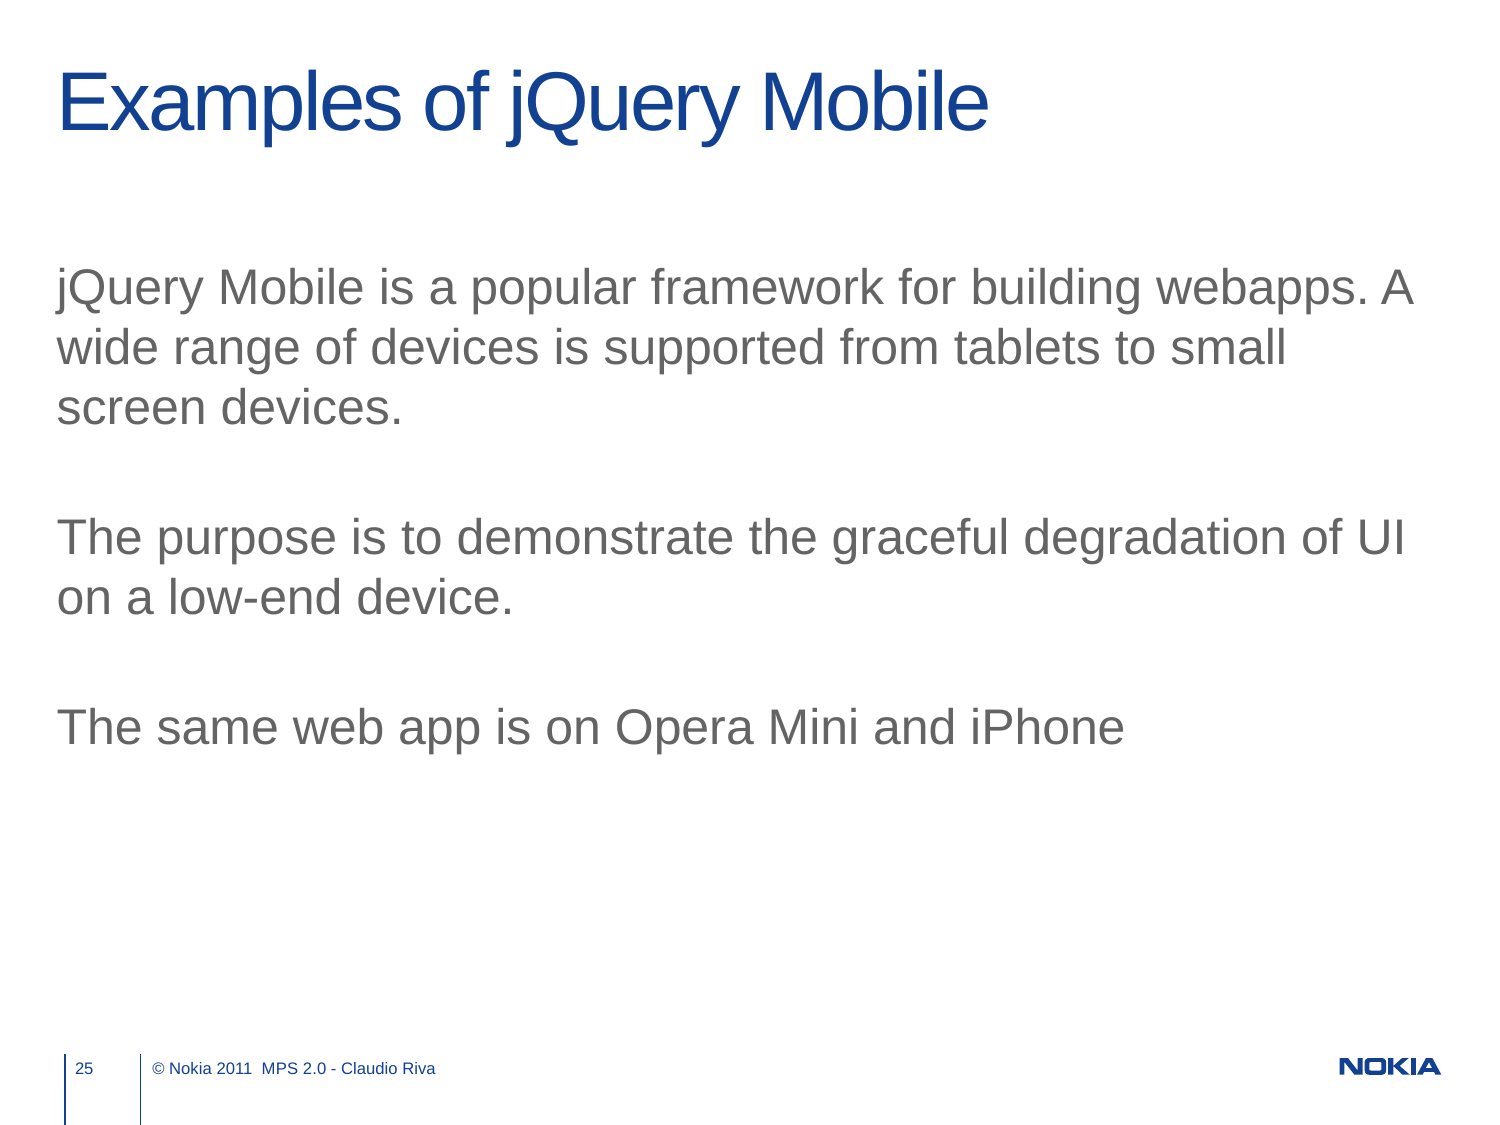

# Examples of jQuery Mobile
jQuery Mobile is a popular framework for building webapps. A wide range of devices is supported from tablets to small screen devices.

The purpose is to demonstrate the graceful degradation of UI on a low-end device.

The same web app is on Opera Mini and iPhone
25
© Nokia 2011  MPS 2.0 - Claudio Riva